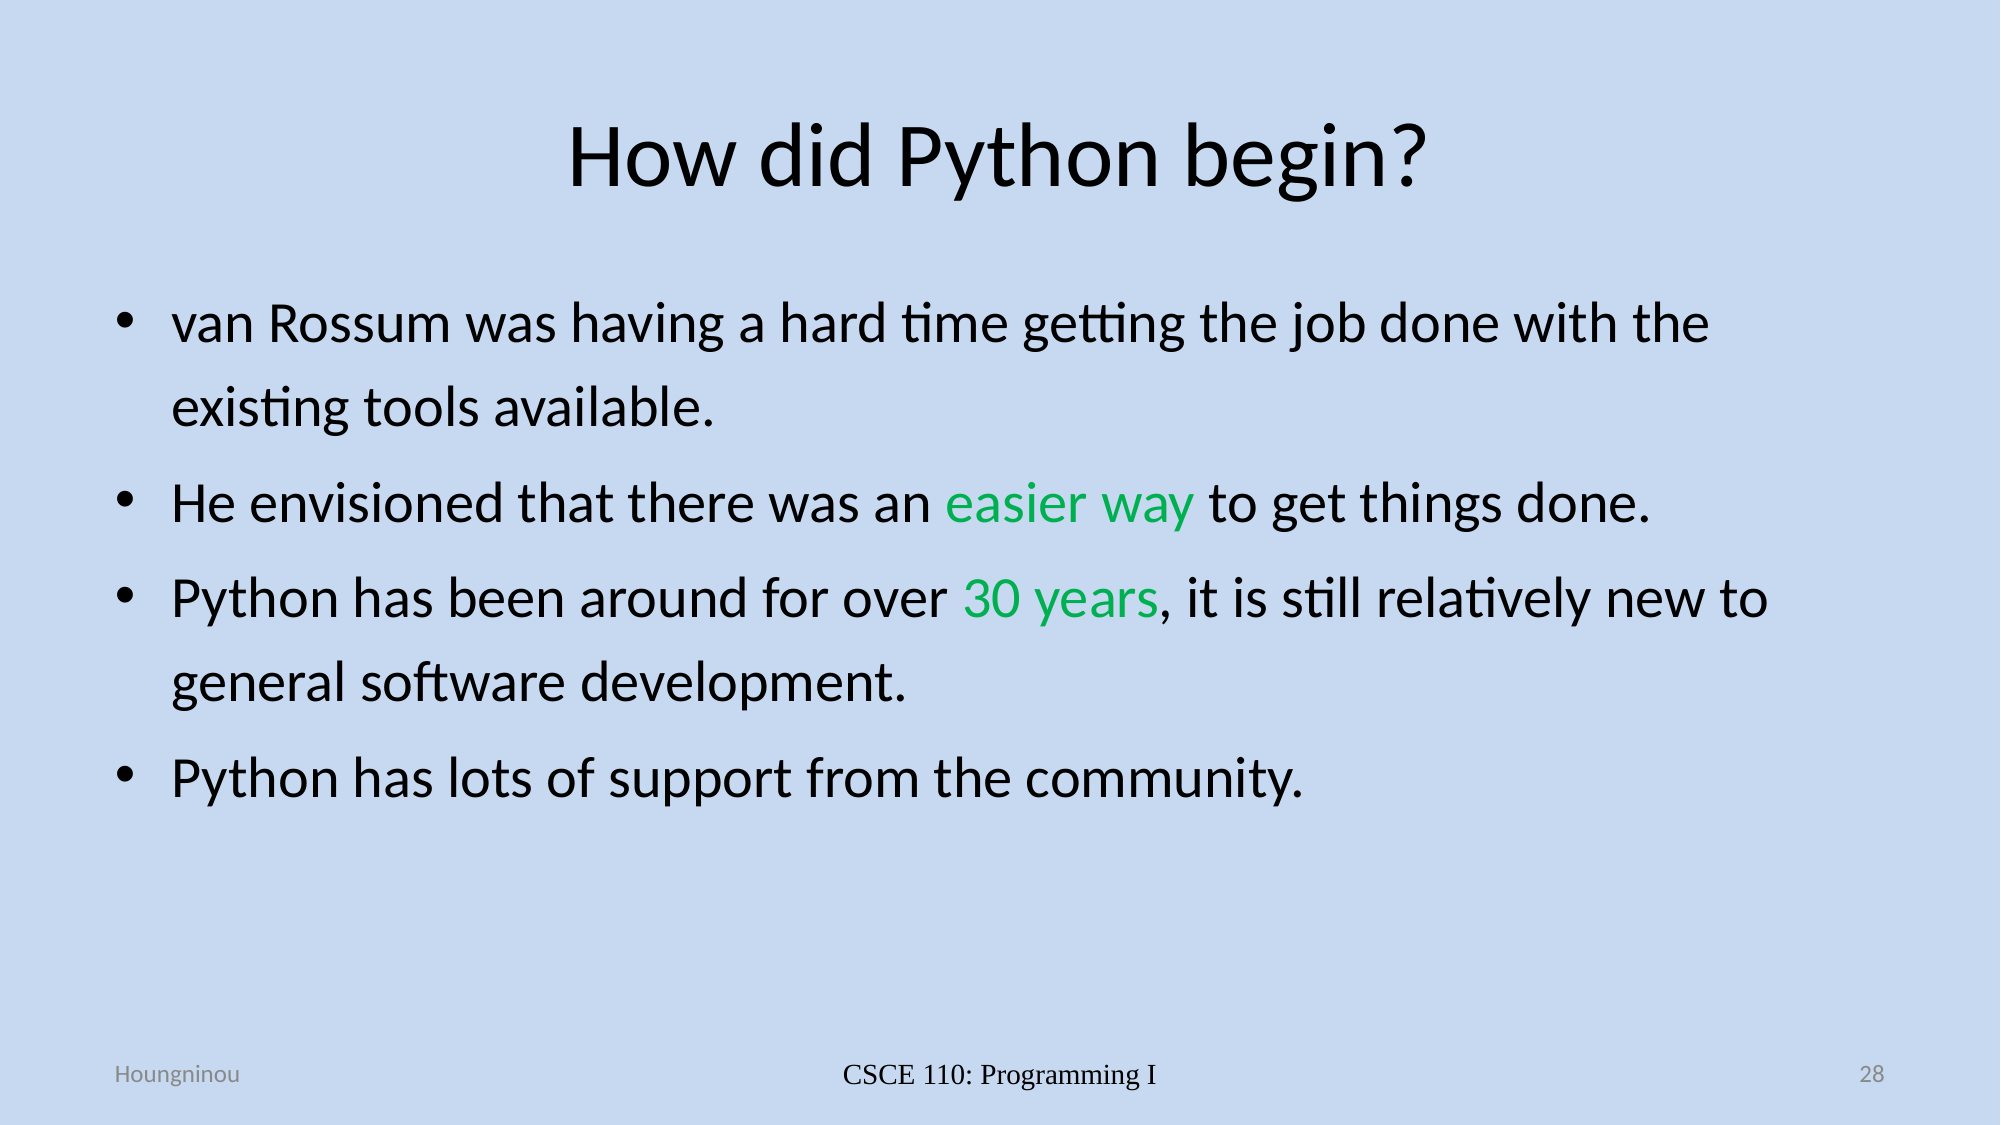

# How did Python begin?
van Rossum was having a hard time getting the job done with the existing tools available.
He envisioned that there was an easier way to get things done.
Python has been around for over 30 years, it is still relatively new to general software development.
Python has lots of support from the community.
Houngninou
CSCE 110: Programming I
28